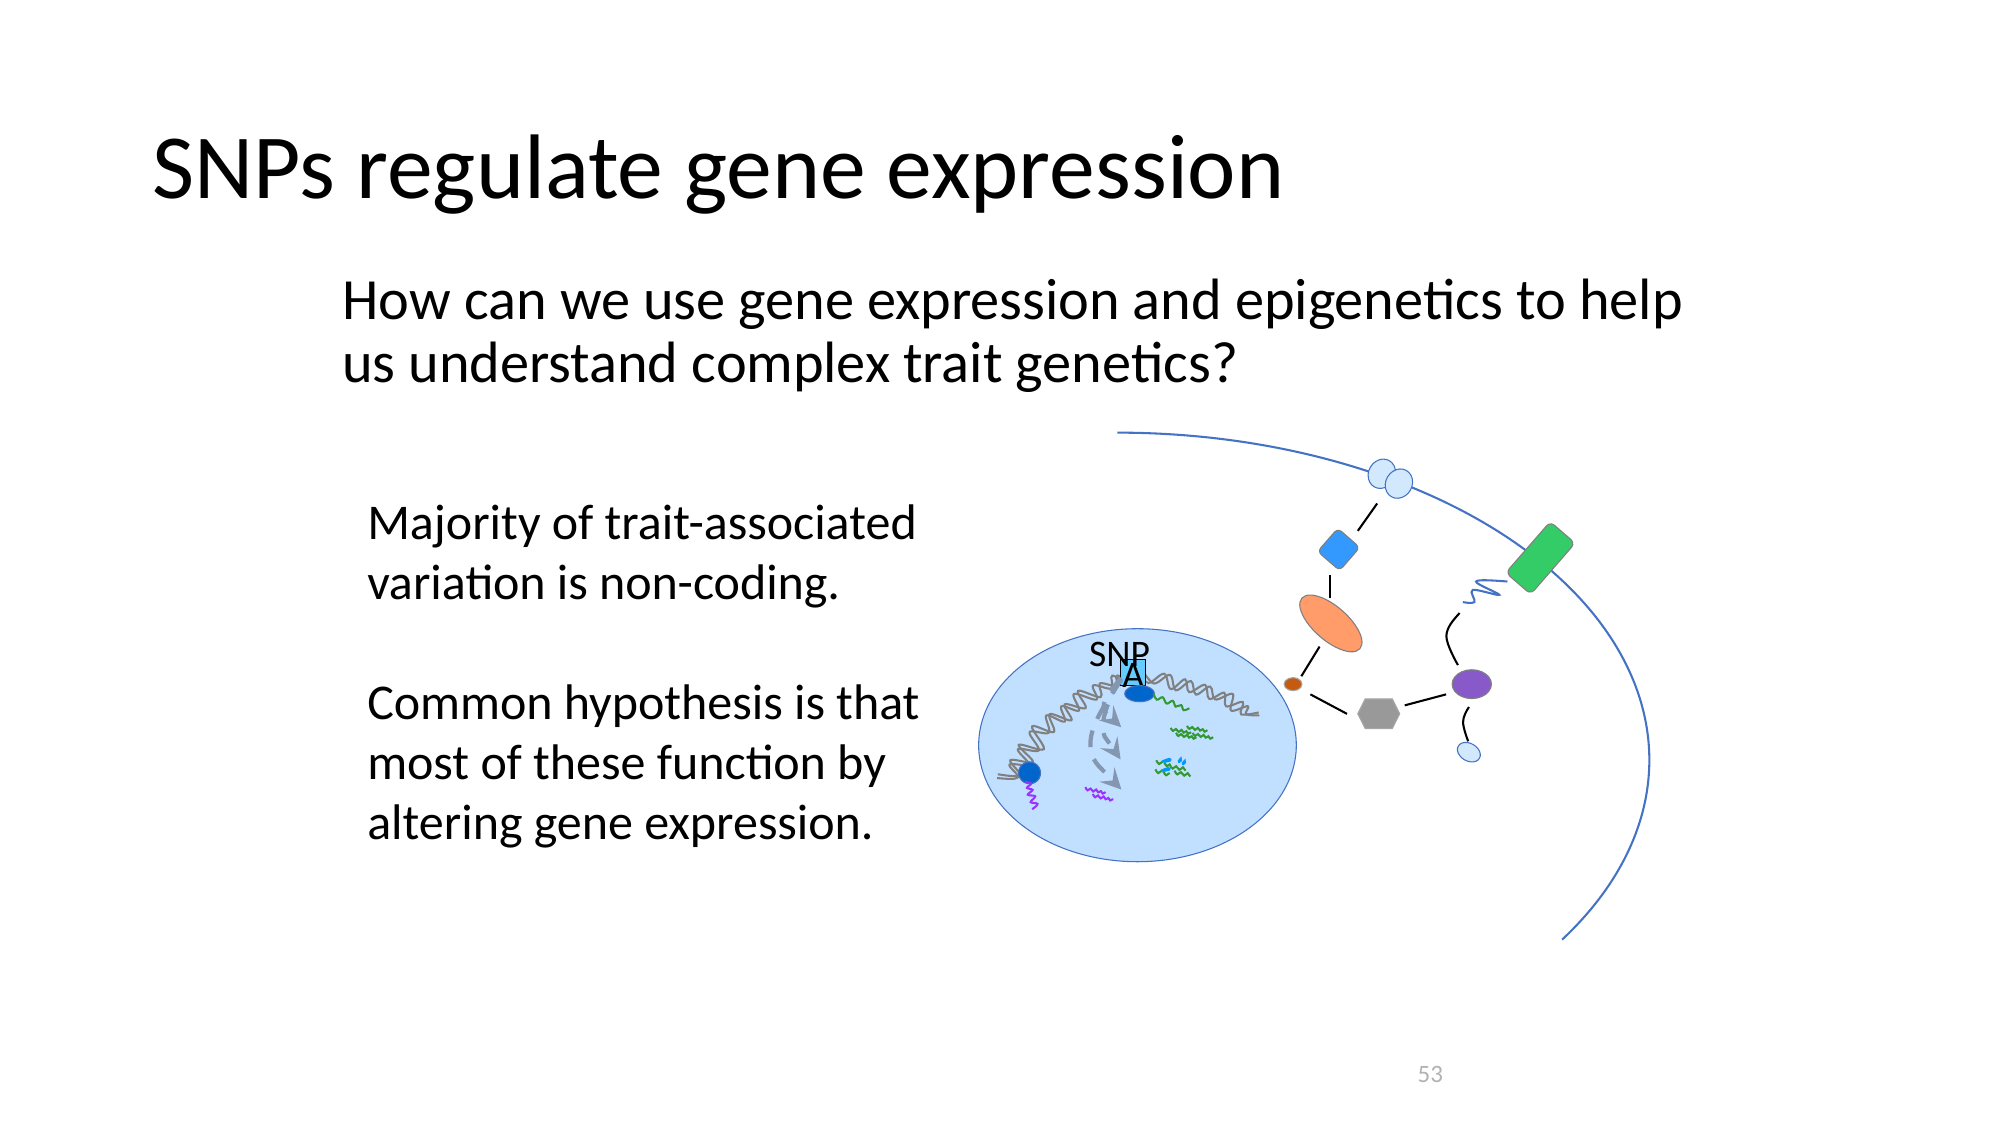

# SNPs regulate gene expression
How can we use gene expression and epigenetics to help us understand complex trait genetics?

SNP
A

Majority of trait-associated variation is non-coding.

Common hypothesis is that most of these function by altering gene expression.
53